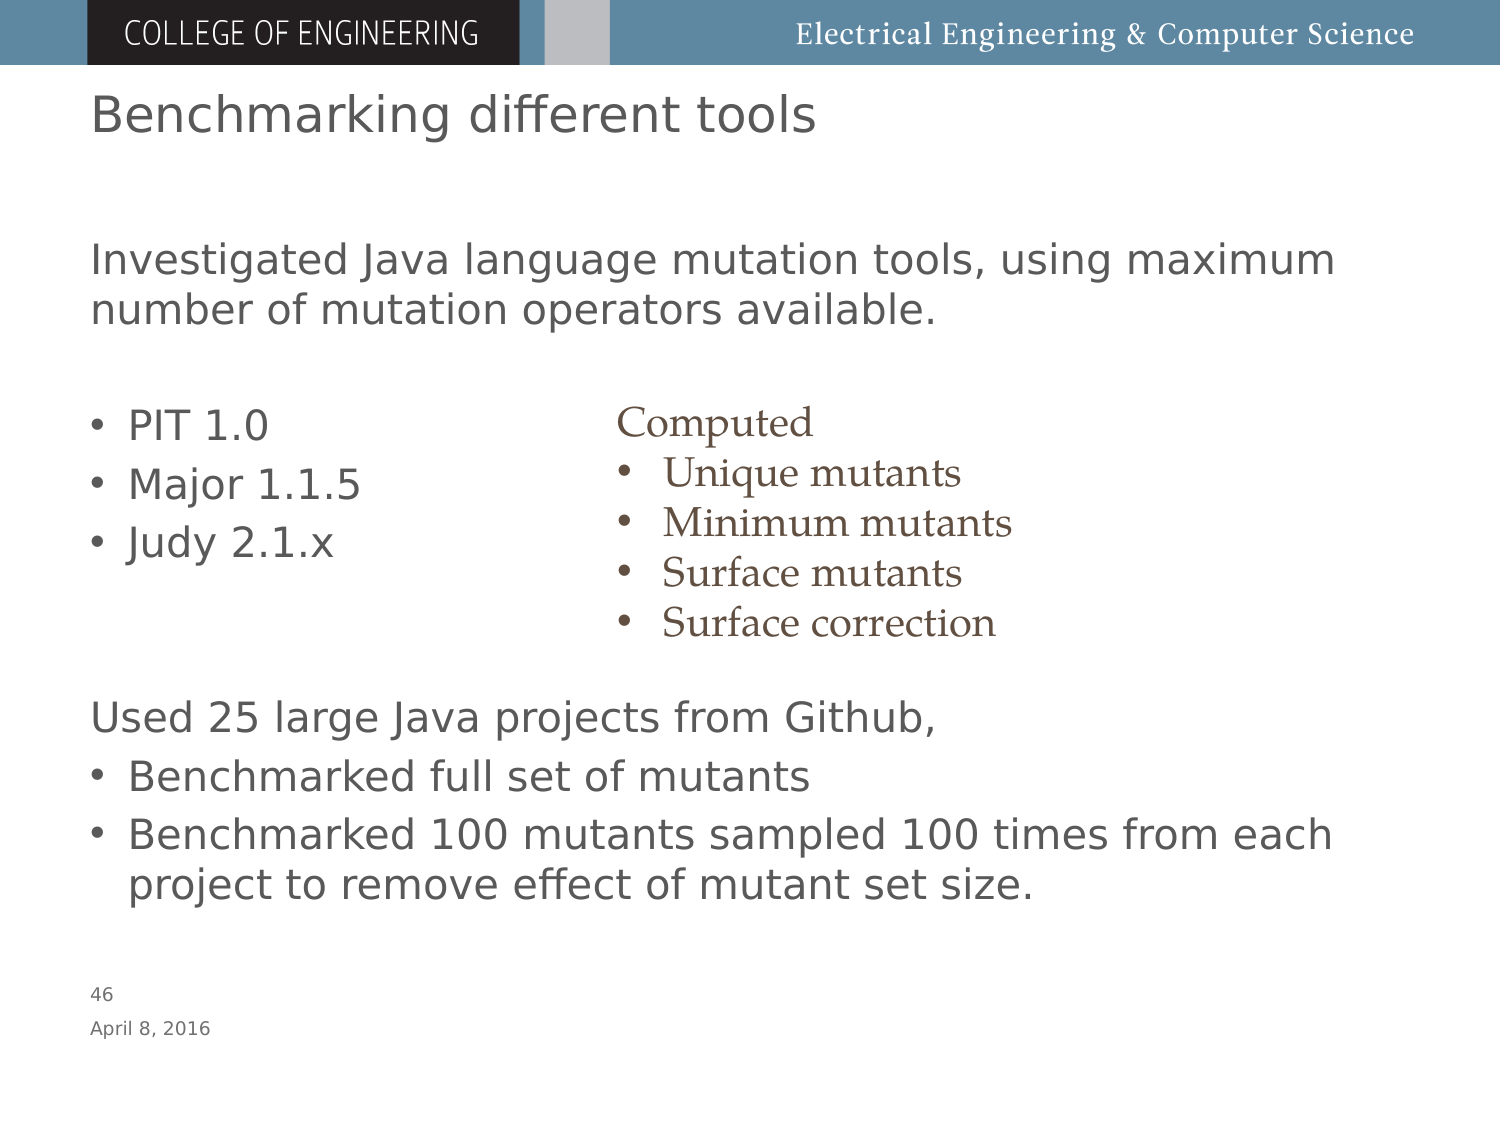

# Benchmarking different tools
Investigated Java language mutation tools, using maximum number of mutation operators available.

PIT 1.0
Major 1.1.5
Judy 2.1.x

Used 25 large Java projects from Github,
Benchmarked full set of mutants
Benchmarked 100 mutants sampled 100 times from each project to remove effect of mutant set size.
Computed
Unique mutants
Minimum mutants
Surface mutants
Surface correction
46
April 8, 2016